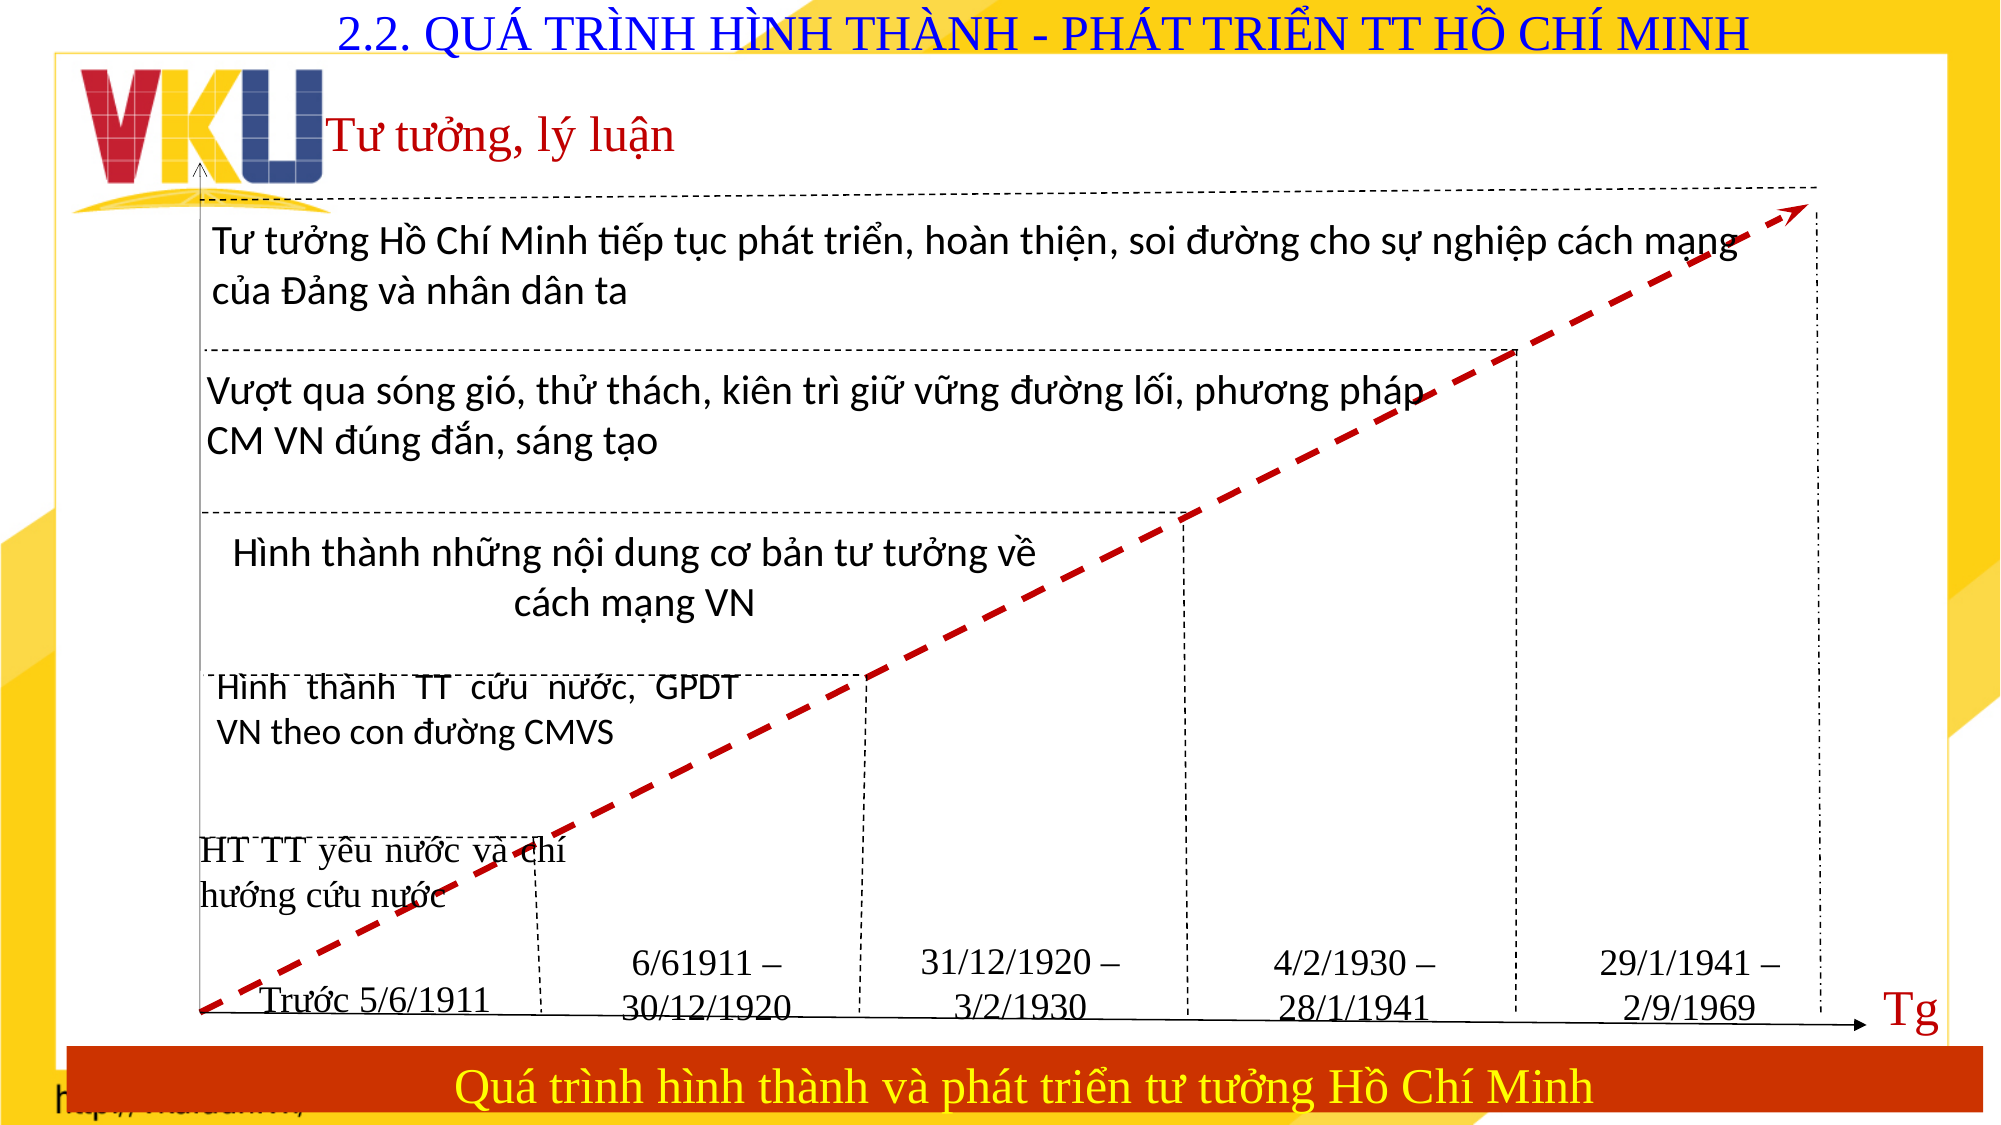

2.2. QUÁ TRÌNH HÌNH THÀNH - PHÁT TRIỂN TT HỒ CHÍ MINH

Tư tưởng, lý luận

Tư tưởng Hồ Chí Minh tiếp tục phát triển, hoàn thiện, soi đường cho sự nghiệp cách mạng của Đảng và nhân dân ta

Vượt qua sóng gió, thử thách, kiên trì giữ vững đường lối, phương pháp CM VN đúng đắn, sáng tạo

Hình thành những nội dung cơ bản tư tưởng về cách mạng VN

Hình thành TT cứu nước, GPDT VN theo con đường CMVS

HT TT yêu nước và chí hướng cứu nước

31/12/1920 – 3/2/1930
6/61911 – 30/12/1920
4/2/1930 – 28/1/1941
29/1/1941 – 2/9/1969
Tg
Trước 5/6/1911

Quá trình hình thành và phát triển tư tưởng Hồ Chí Minh